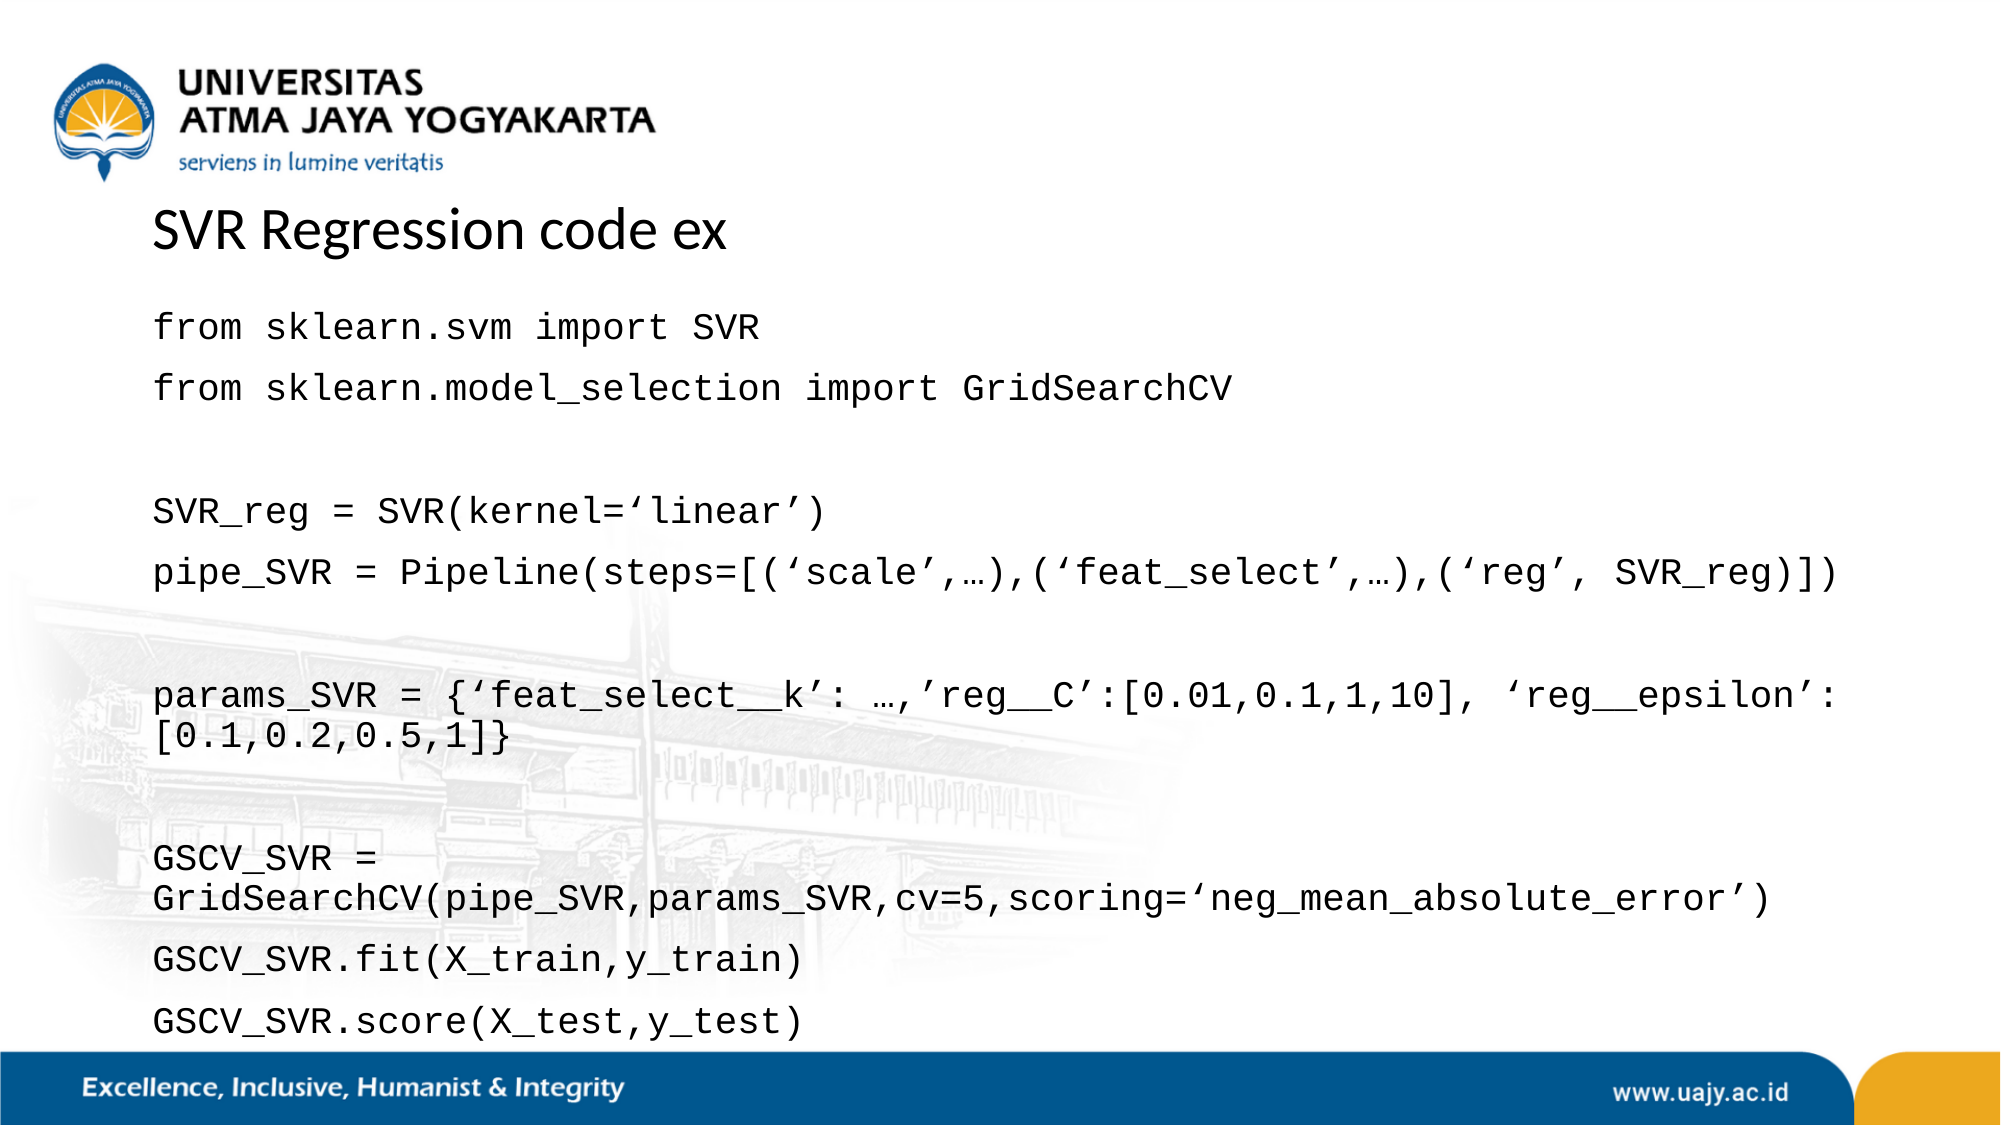

# SVR Regression code ex
from sklearn.svm import SVR
from sklearn.model_selection import GridSearchCV

SVR_reg = SVR(kernel=‘linear’)
pipe_SVR = Pipeline(steps=[(‘scale’,…),(‘feat_select’,…),(‘reg’, SVR_reg)])

params_SVR = {‘feat_select__k’: …,’reg__C’:[0.01,0.1,1,10], ‘reg__epsilon’:[0.1,0.2,0.5,1]}

GSCV_SVR = GridSearchCV(pipe_SVR,params_SVR,cv=5,scoring=‘neg_mean_absolute_error’)
GSCV_SVR.fit(X_train,y_train)
GSCV_SVR.score(X_test,y_test)